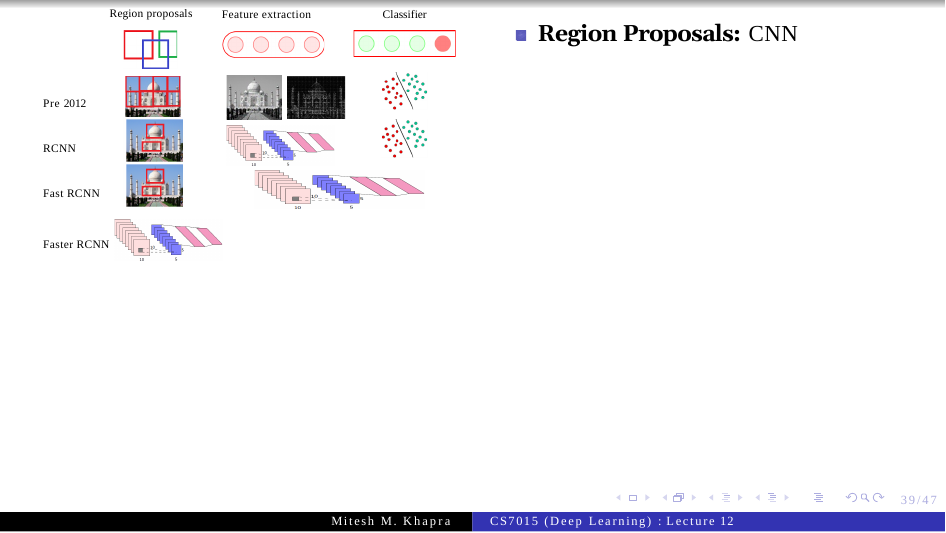

Region proposals
Feature extraction
Classifier
Region Proposals: CNN

Pre 2012

RCNN

Fast RCNN

Faster RCNN
39/47

Mitesh M. Khapra
CS7015 (Deep Learning) : Lecture 12